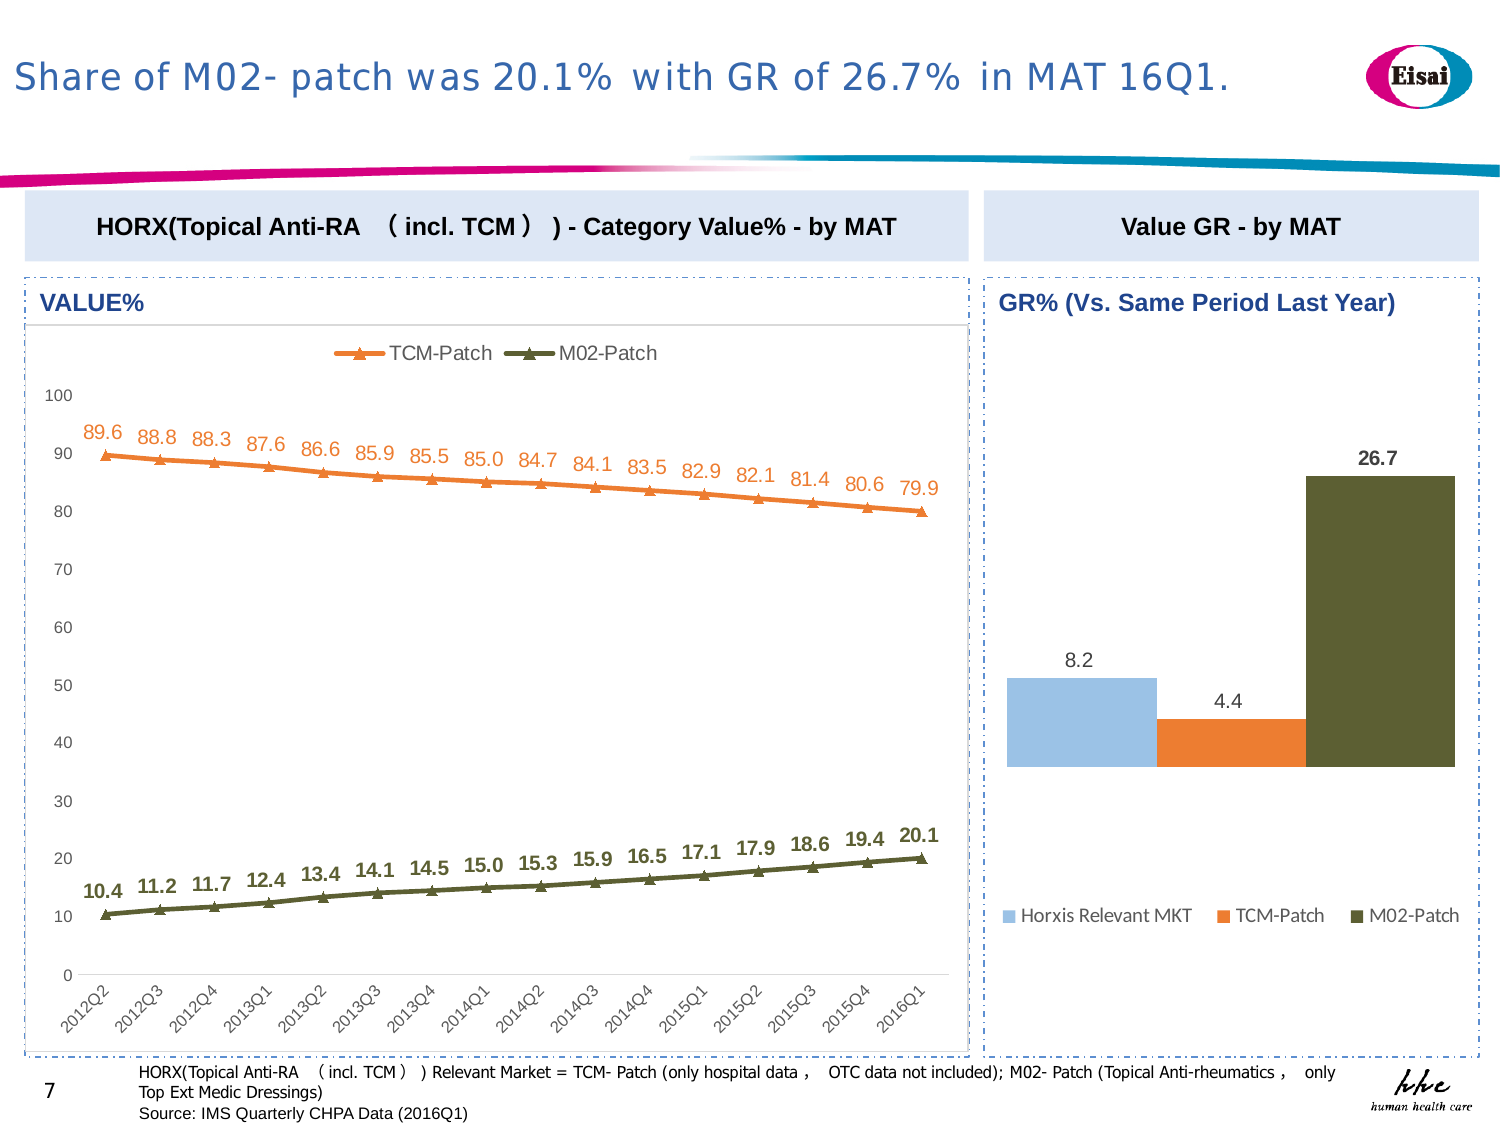

Share of M02- patch was 20.1% with GR of 26.7% in MAT 16Q1.
HORX(Topical Anti-RA （incl. TCM）) - Category Value% - by MAT
Value GR - by MAT

VALUE%
GR% (Vs. Same Period Last Year)

### Chart

| Category | TCM-Patch | M02-Patch |
|---|---|---|
| 2012Q2 | 89.6 | 10.4 |
| 2012Q3 | 88.8 | 11.2 |
| 2012Q4 | 88.3 | 11.7 |
| 2013Q1 | 87.6 | 12.4 |
| 2013Q2 | 86.6 | 13.4 |
| 2013Q3 | 85.9 | 14.1 |
| 2013Q4 | 85.5 | 14.5 |
| 2014Q1 | 85.0 | 15.0 |
| 2014Q2 | 84.7 | 15.3 |
| 2014Q3 | 84.1 | 15.9 |
| 2014Q4 | 83.5 | 16.5 |
| 2015Q1 | 82.9 | 17.1 |
| 2015Q2 | 82.1 | 17.9 |
| 2015Q3 | 81.4 | 18.6 |
| 2015Q4 | 80.6 | 19.4 |
| 2016Q1 | 79.9 | 20.1 |

### Chart

| Category |  |  |  |
|---|---|---|---|
HORX(Topical Anti-RA （incl. TCM）) Relevant Market = TCM- Patch (only hospital data， OTC data not included); M02- Patch (Topical Anti-rheumatics， only Top Ext Medic Dressings)
7
Source: IMS Quarterly CHPA Data (2016Q1)